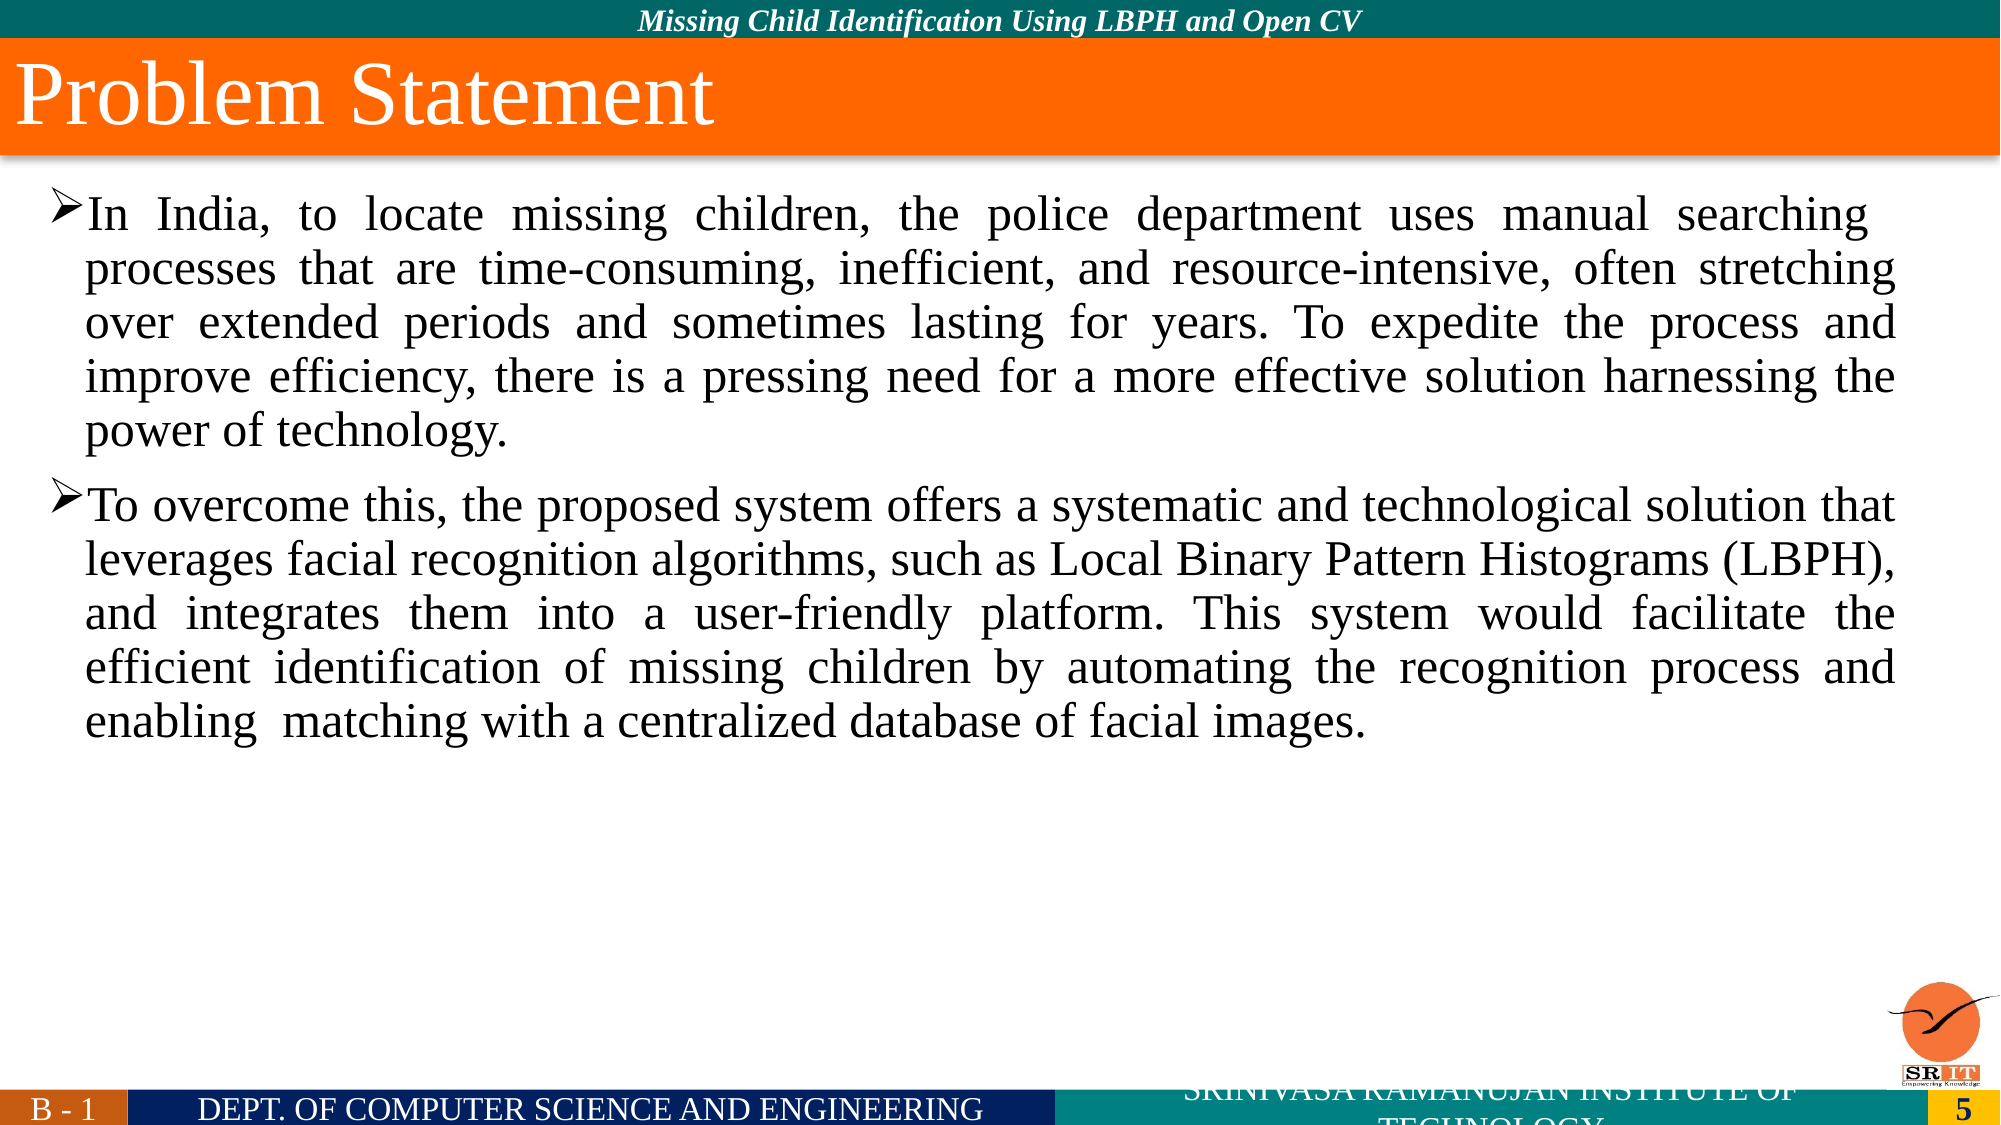

Problem Statement
In India, to locate missing children, the police department uses manual searching  processes that are time-consuming, inefficient, and resource-intensive, often stretching over extended periods and sometimes lasting for years. To expedite the process and improve efficiency, there is a pressing need for a more effective solution harnessing the power of technology.
To overcome this, the proposed system offers a systematic and technological solution that leverages facial recognition algorithms, such as Local Binary Pattern Histograms (LBPH), and integrates them into a user-friendly platform. This system would facilitate the efficient identification of missing children by automating the recognition process and enabling  matching with a centralized database of facial images.